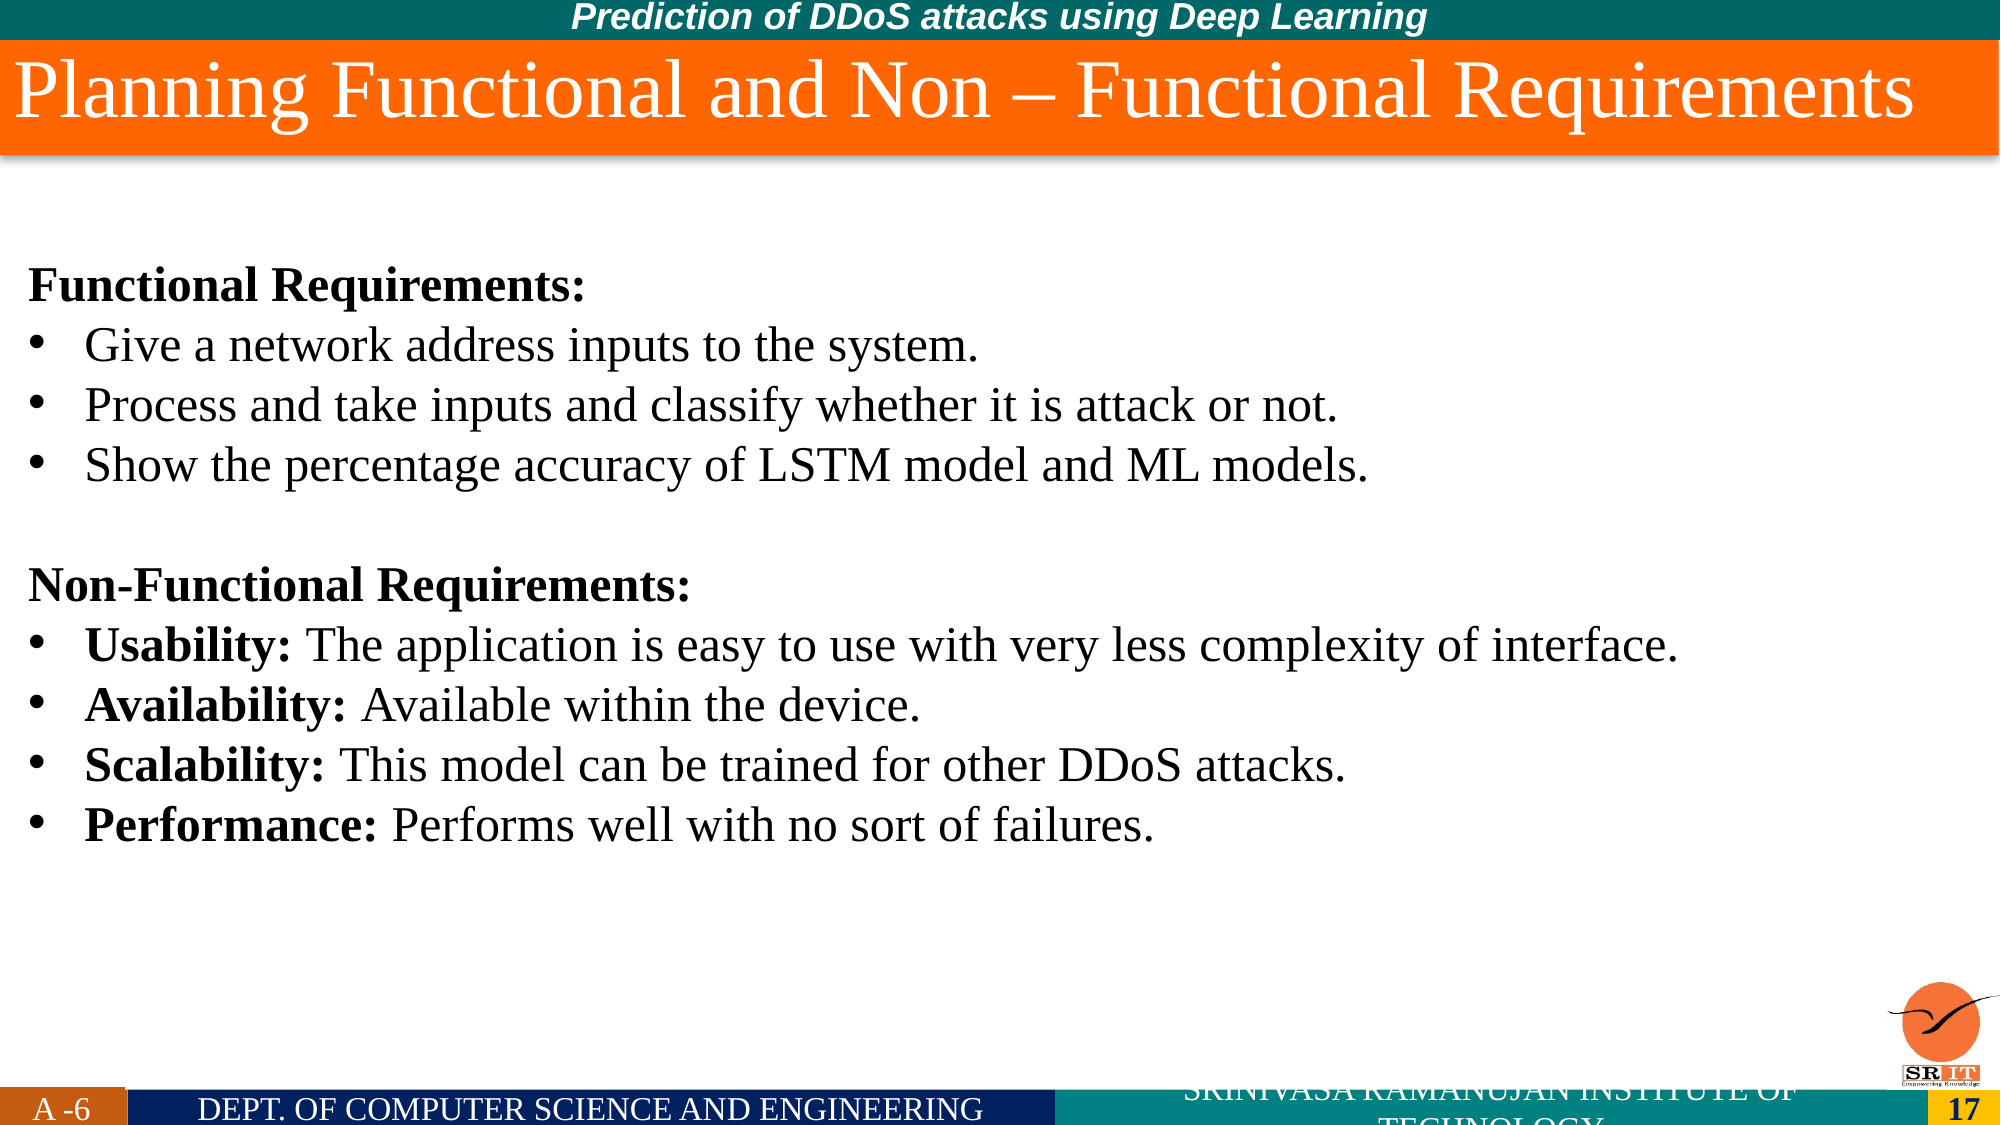

Prediction of DDoS attacks using Deep Learning

Planning Functional and Non – Functional Requirements

Functional Requirements:
Give a network address inputs to the system.
Process and take inputs and classify whether it is attack or not.
Show the percentage accuracy of LSTM model and ML models.

Non-Functional Requirements:
Usability: The application is easy to use with very less complexity of interface.
Availability: Available within the device.
Scalability: This model can be trained for other DDoS attacks.
Performance: Performs well with no sort of failures.

A -6